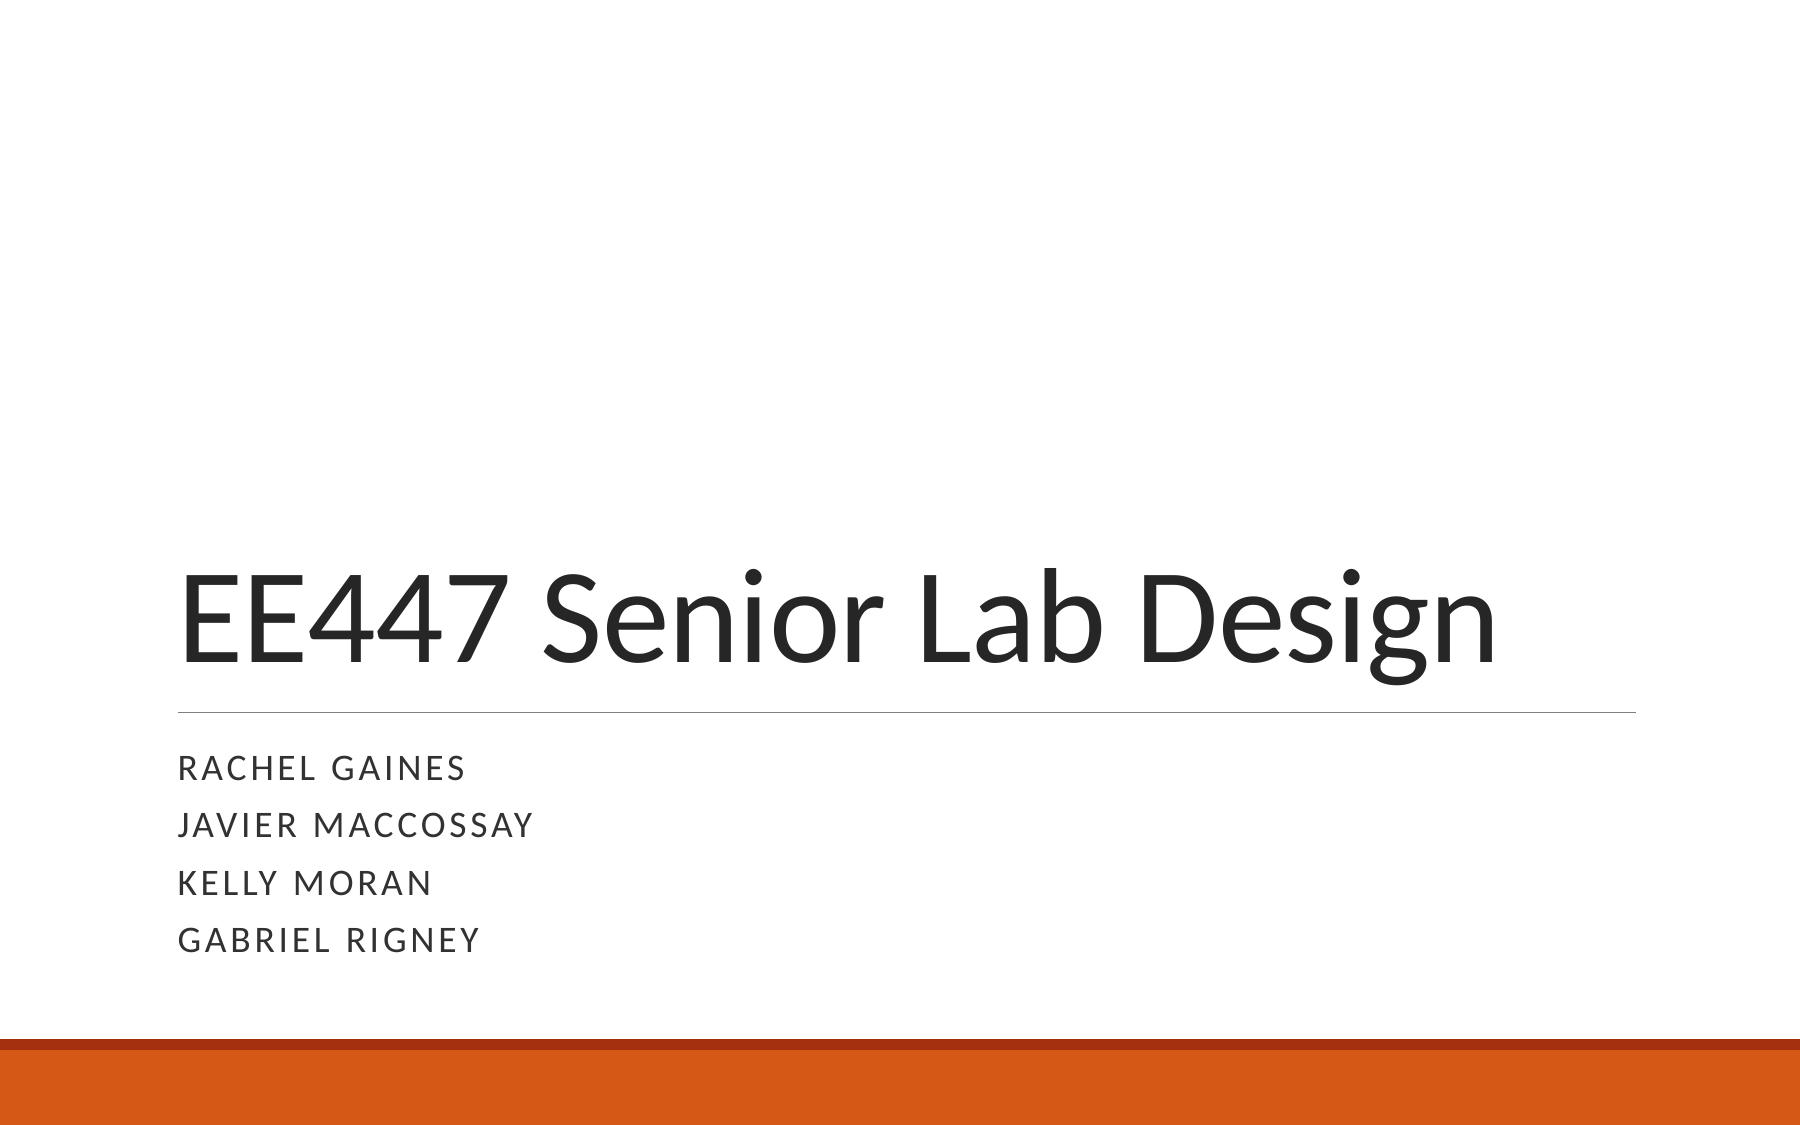

# EE447 Senior Lab Design
Rachel Gaines
Javier Maccossay
Kelly Moran
Gabriel Rigney